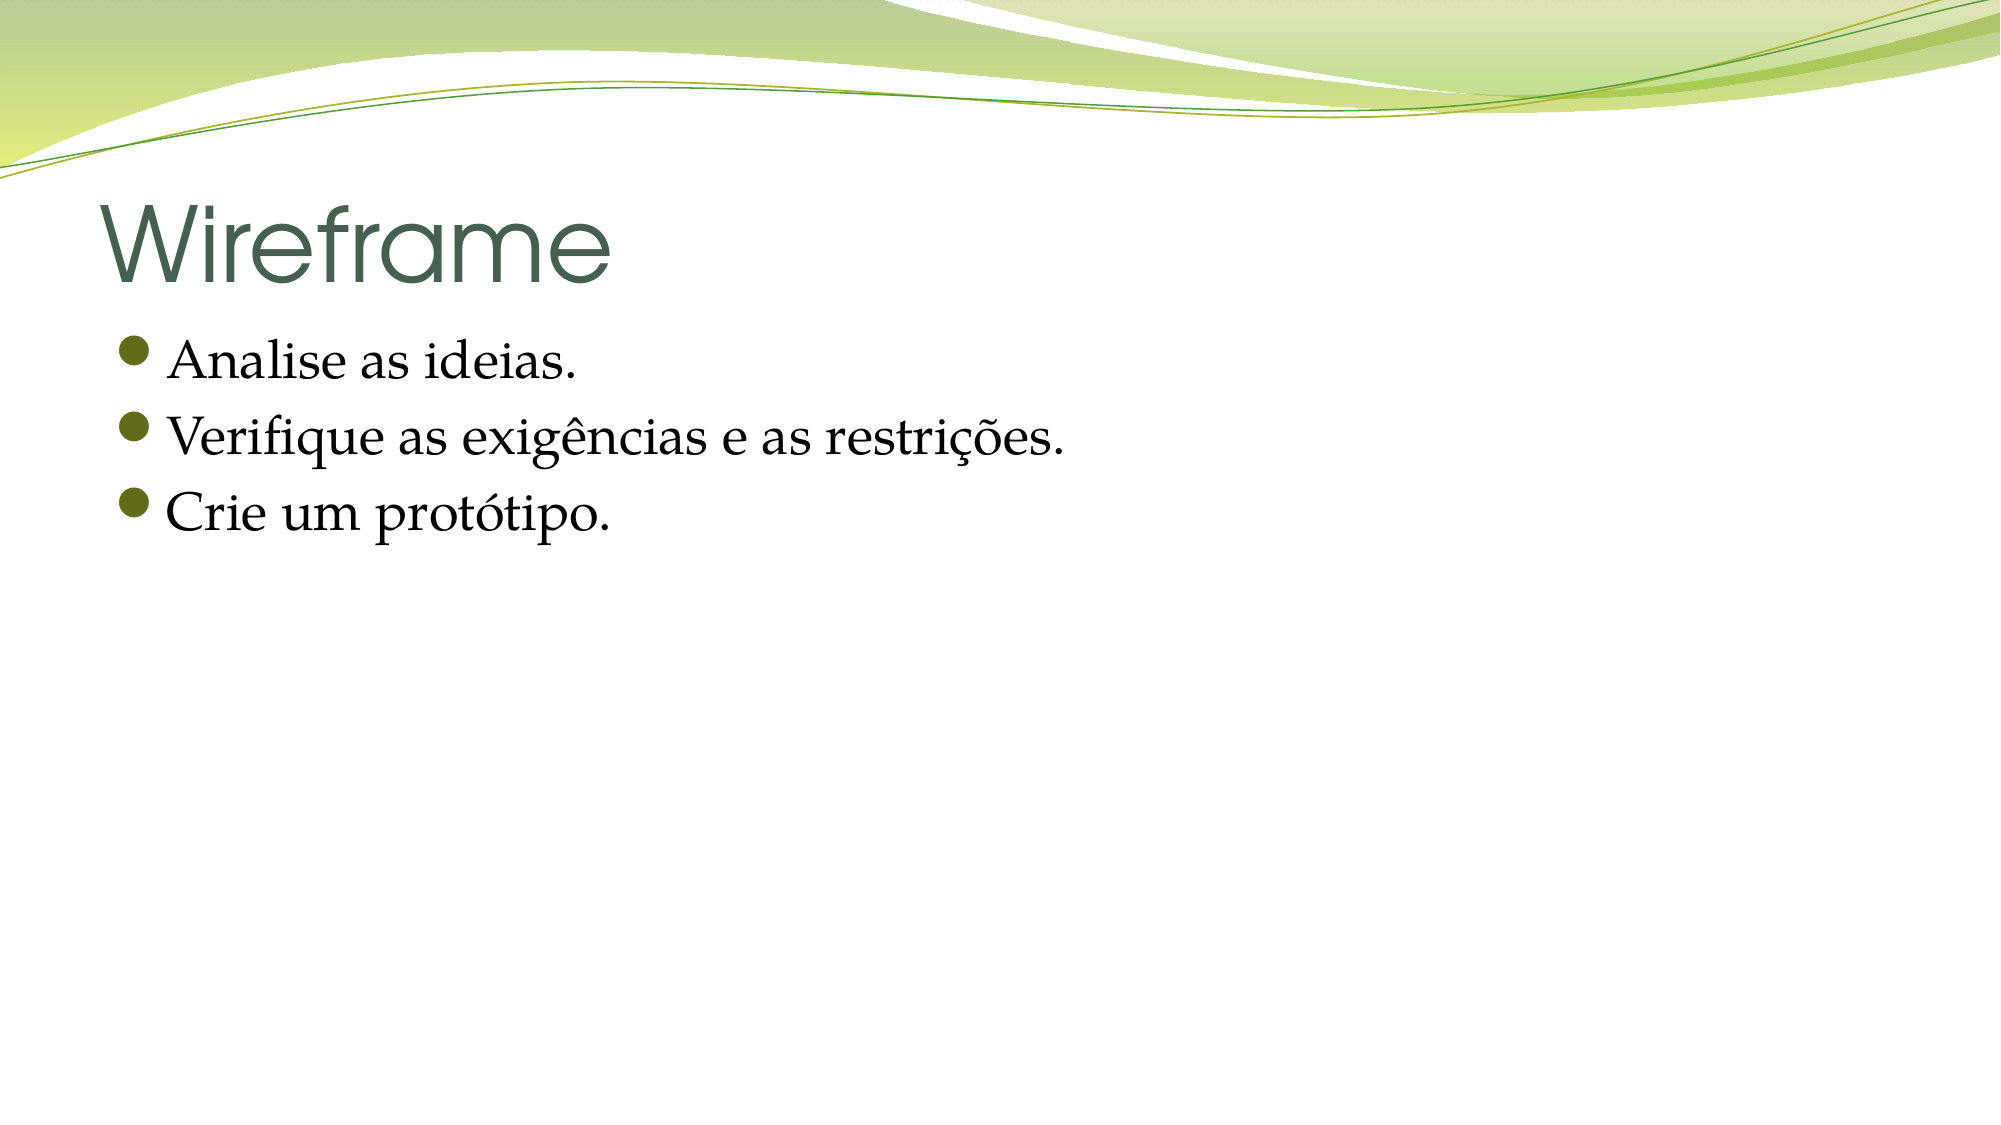

# Wireframe
Analise as ideias.
Verifique as exigências e as restrições.
Crie um protótipo.